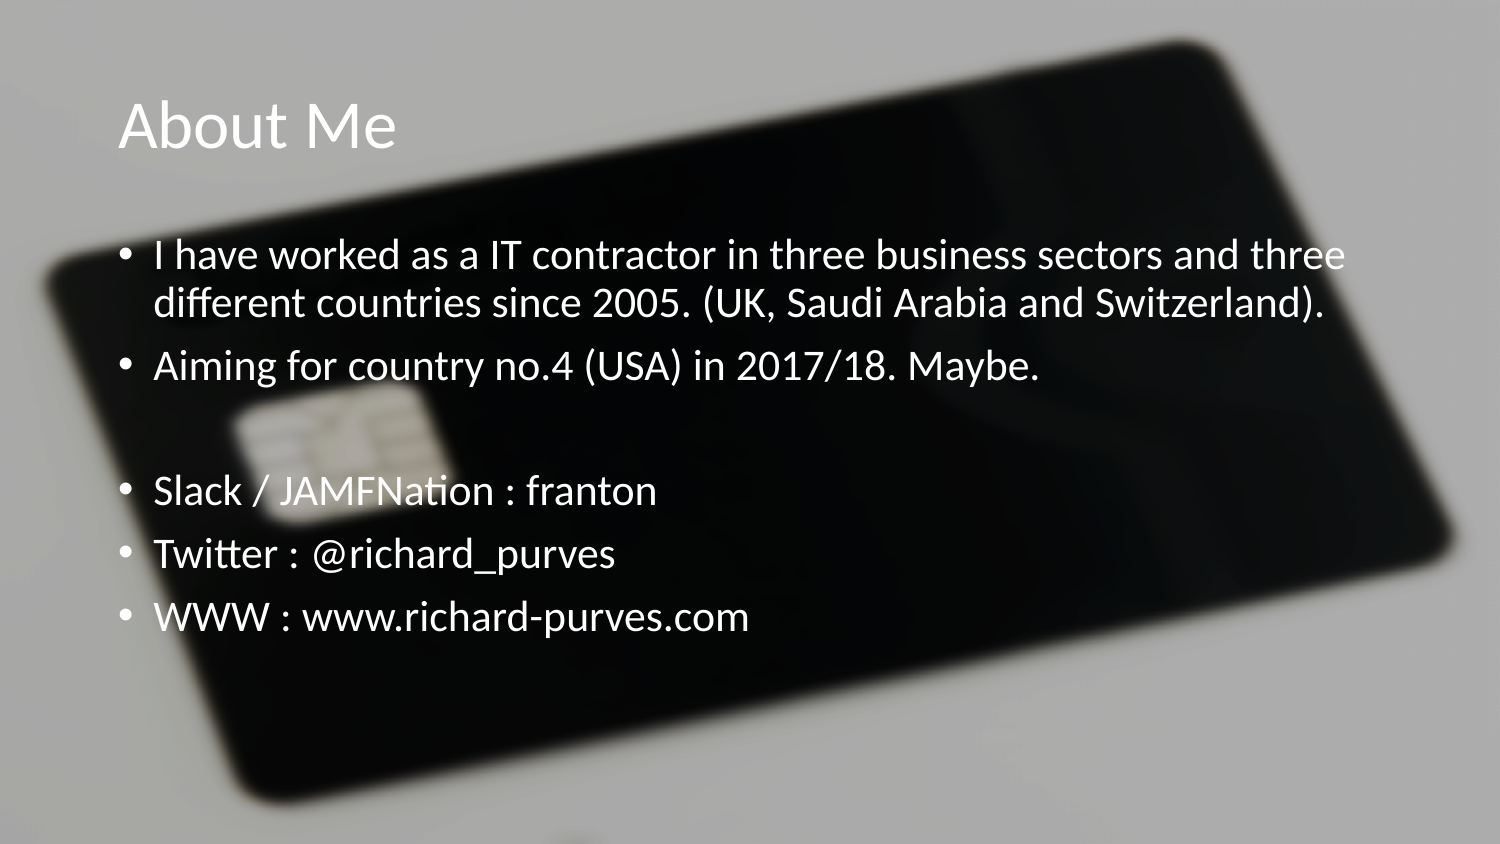

# About Me
I have worked as a IT contractor in three business sectors and three different countries since 2005. (UK, Saudi Arabia and Switzerland).
Aiming for country no.4 (USA) in 2017/18. Maybe.

Slack / JAMFNation : franton
Twitter : @richard_purves
WWW : www.richard-purves.com